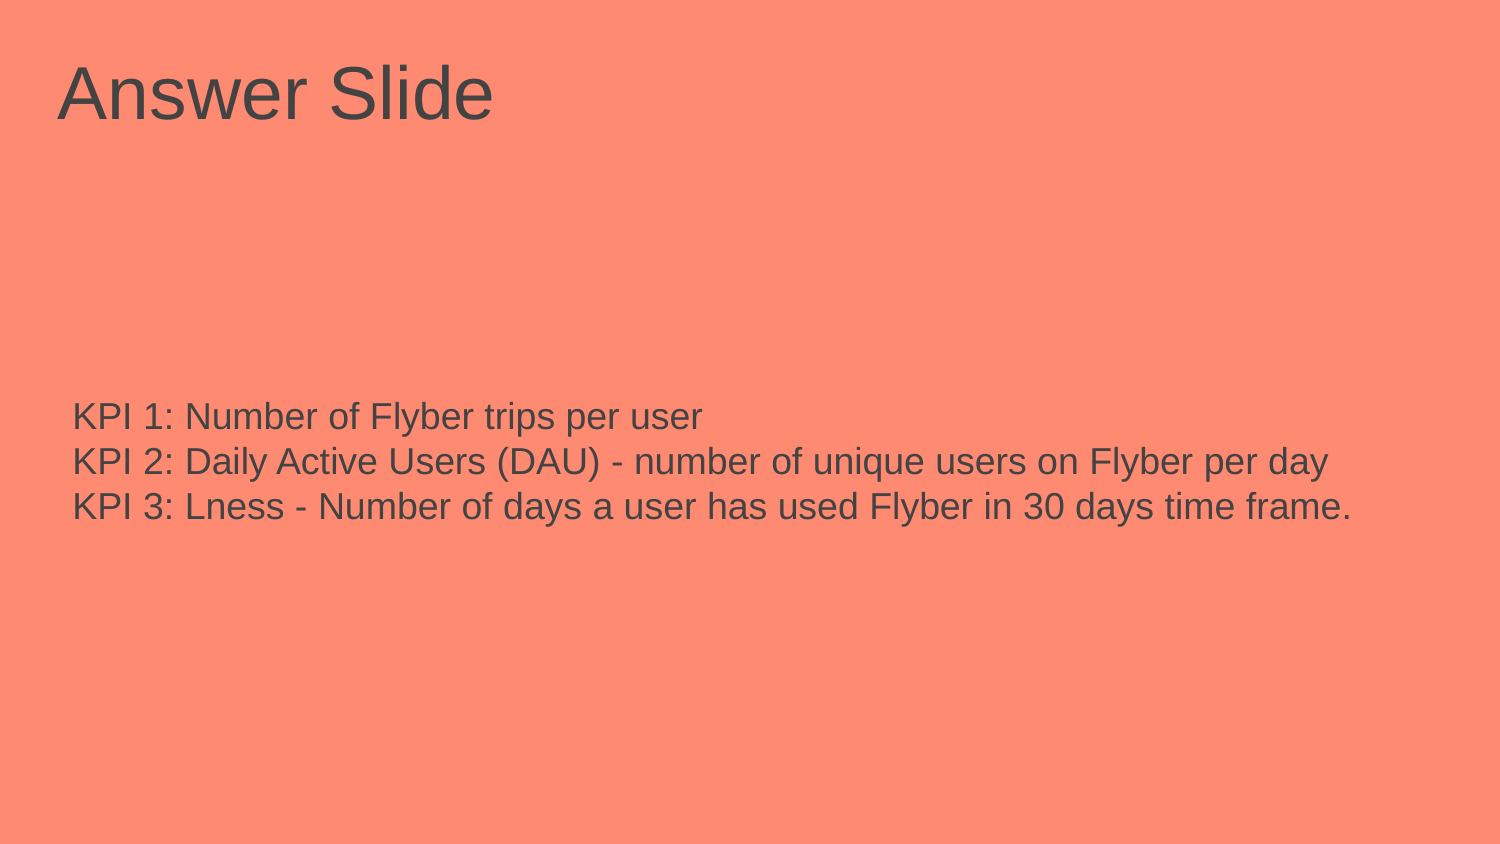

# Answer Slide

KPI 1: Number of Flyber trips per user
KPI 2: Daily Active Users (DAU) - number of unique users on Flyber per day
KPI 3: Lness - Number of days a user has used Flyber in 30 days time frame.